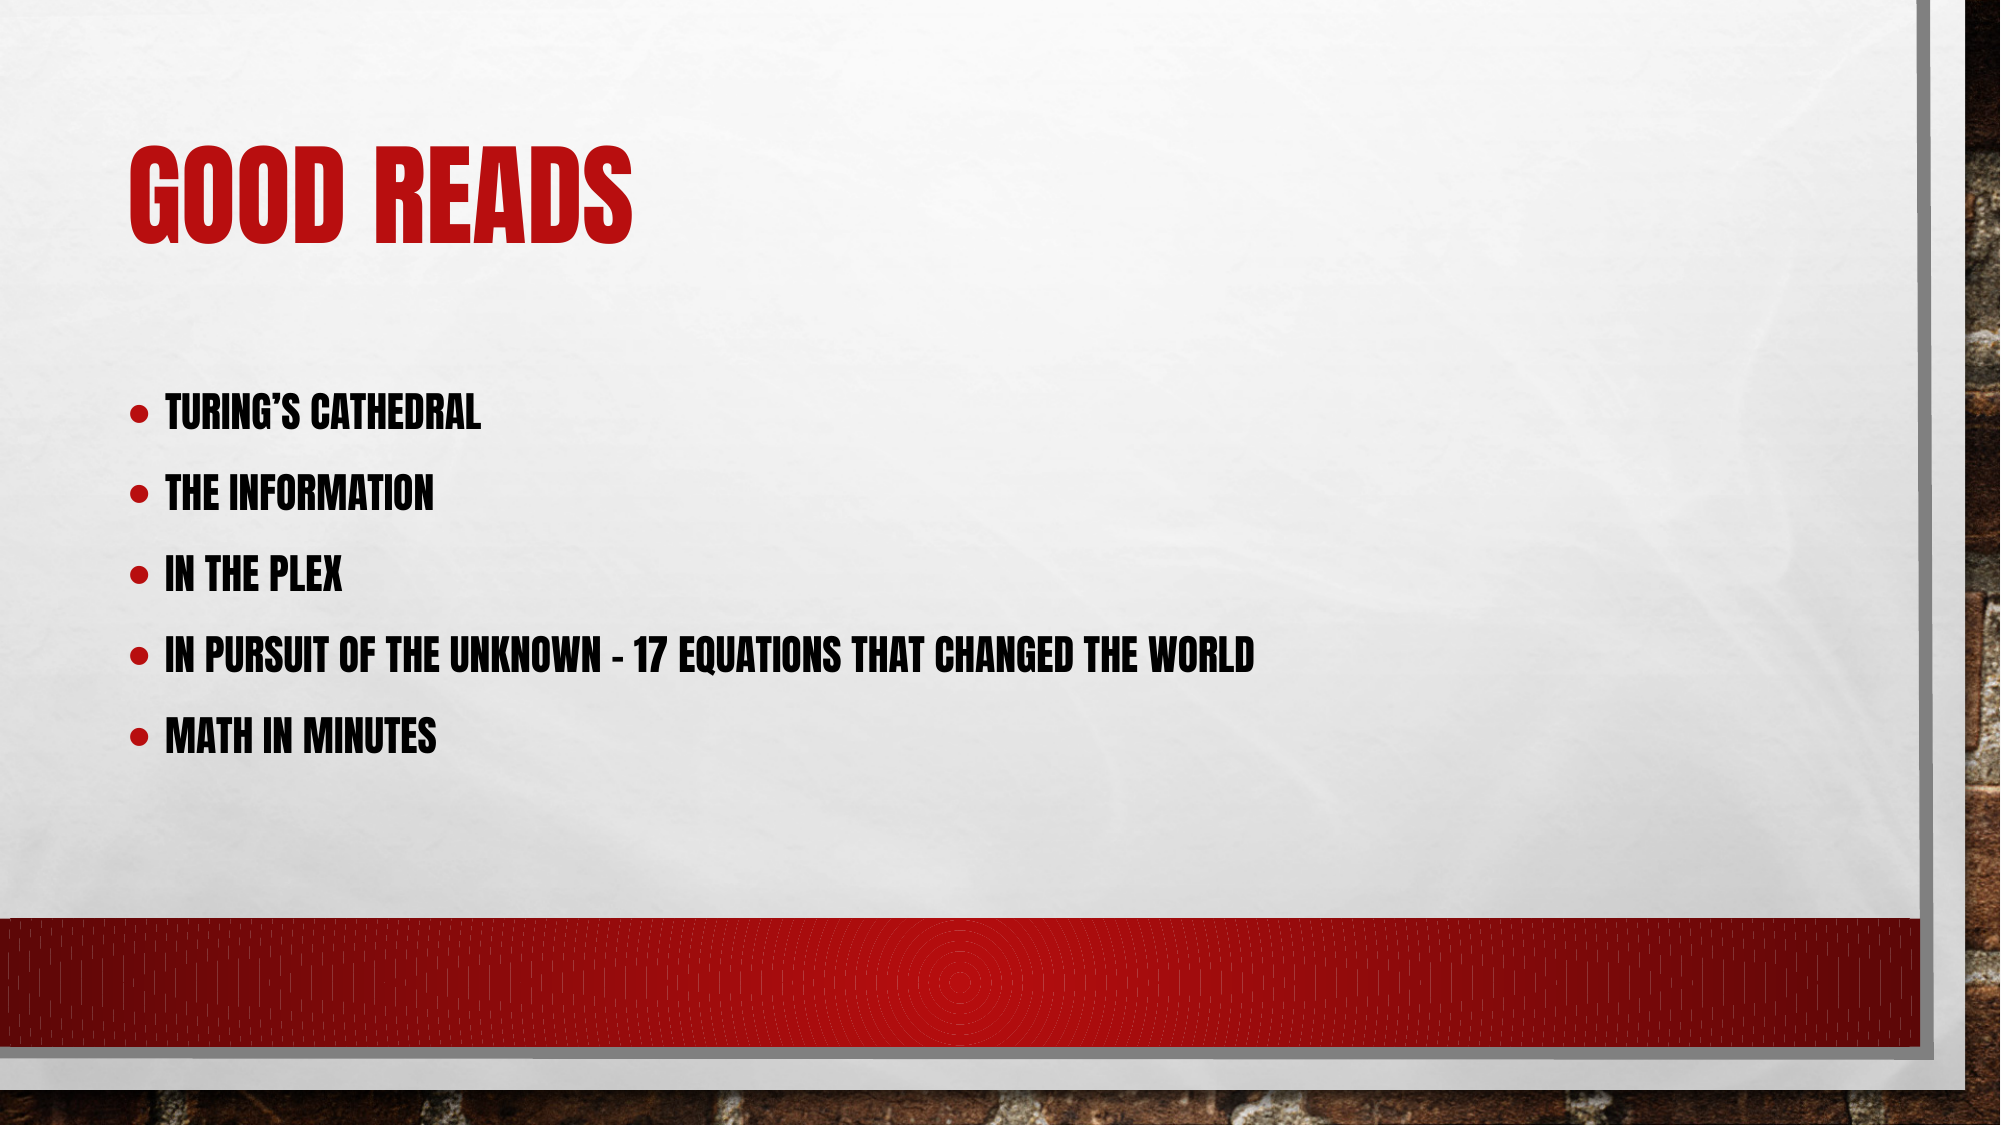

# Good reads
Turing’s cathedral
The information
In the plex
In pursuit of the unknown – 17 equations that changed the world
Math in minutes